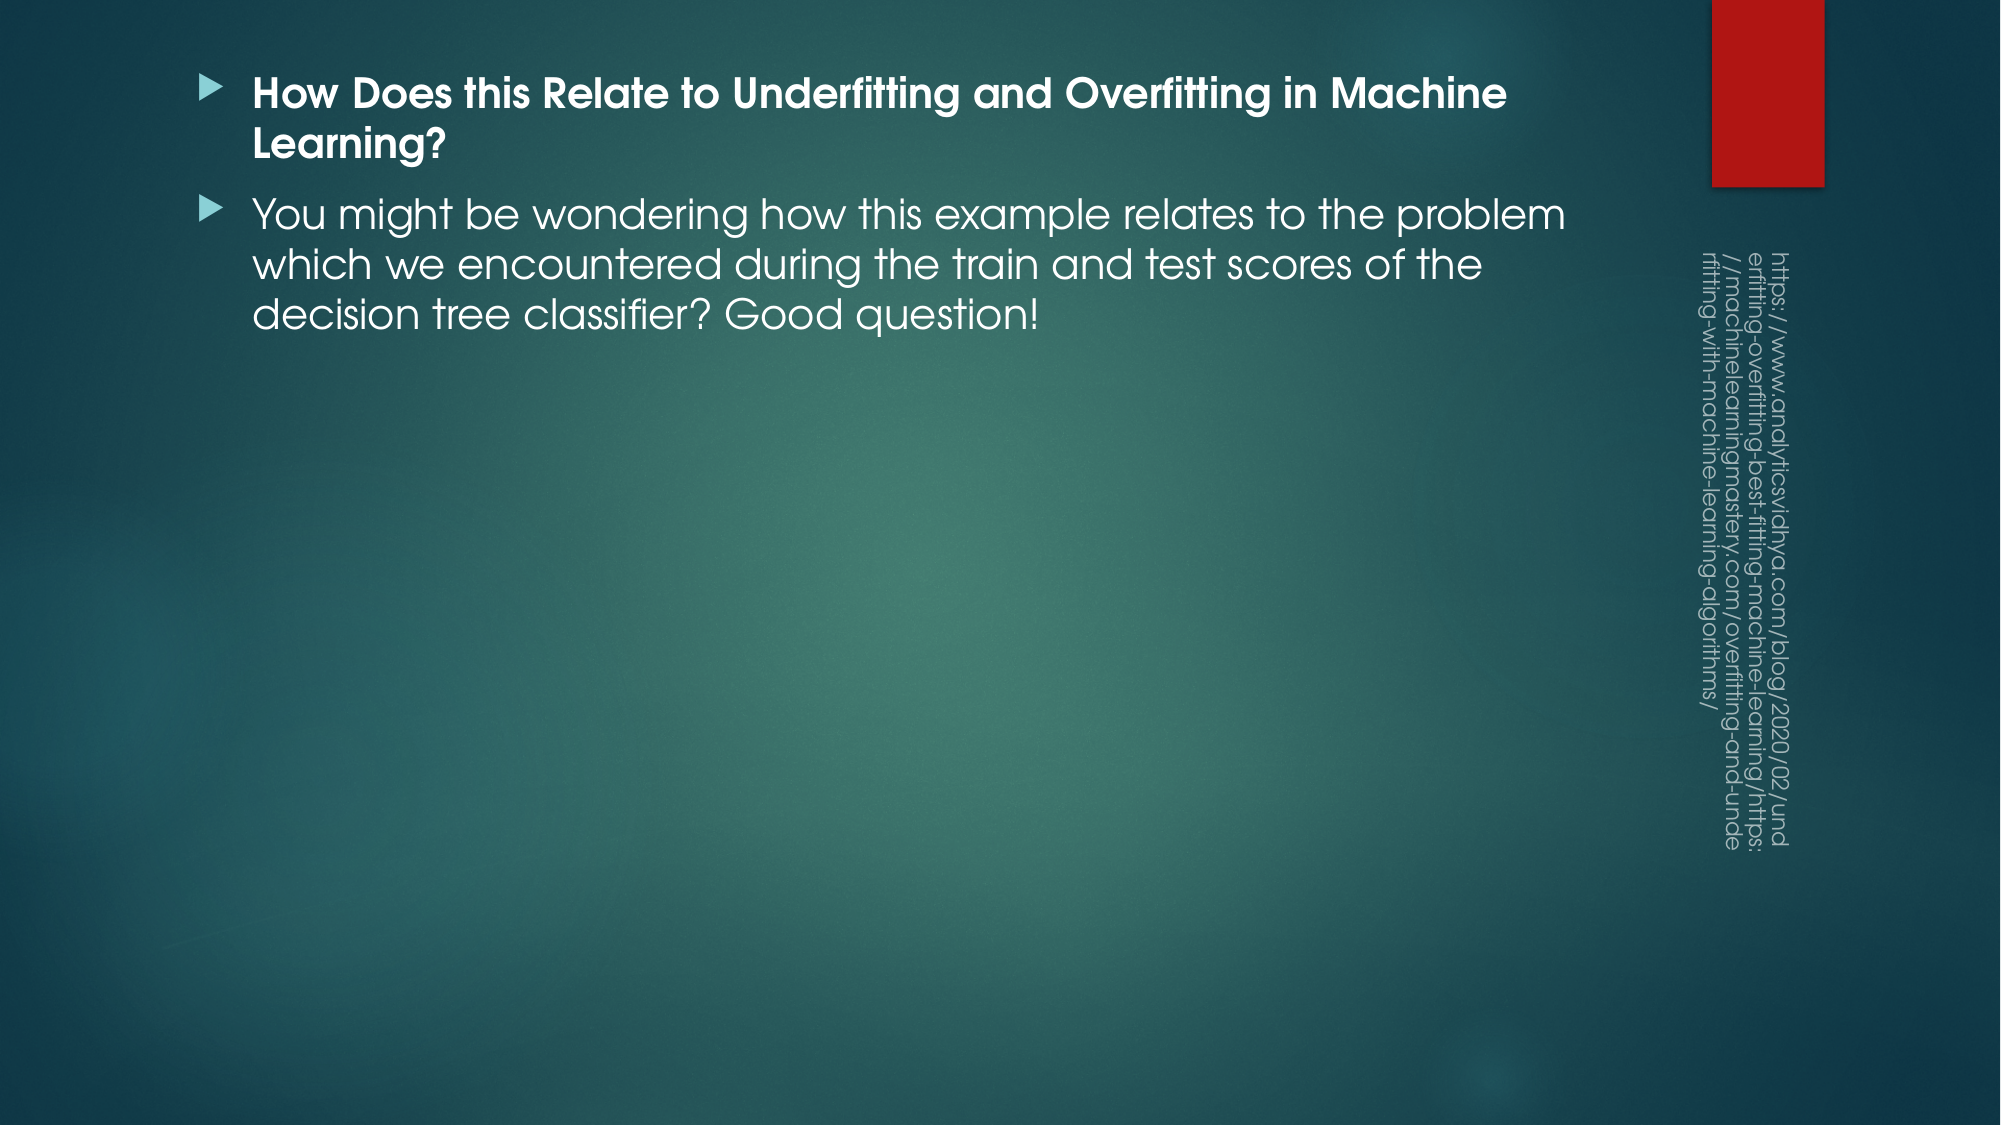

How Does this Relate to Underfitting and Overfitting in Machine Learning?
You might be wondering how this example relates to the problem which we encountered during the train and test scores of the decision tree classifier? Good question!

#
https://www.analyticsvidhya.com/blog/2020/02/underfitting-overfitting-best-fitting-machine-learning/https://machinelearningmastery.com/overfitting-and-underfitting-with-machine-learning-algorithms/